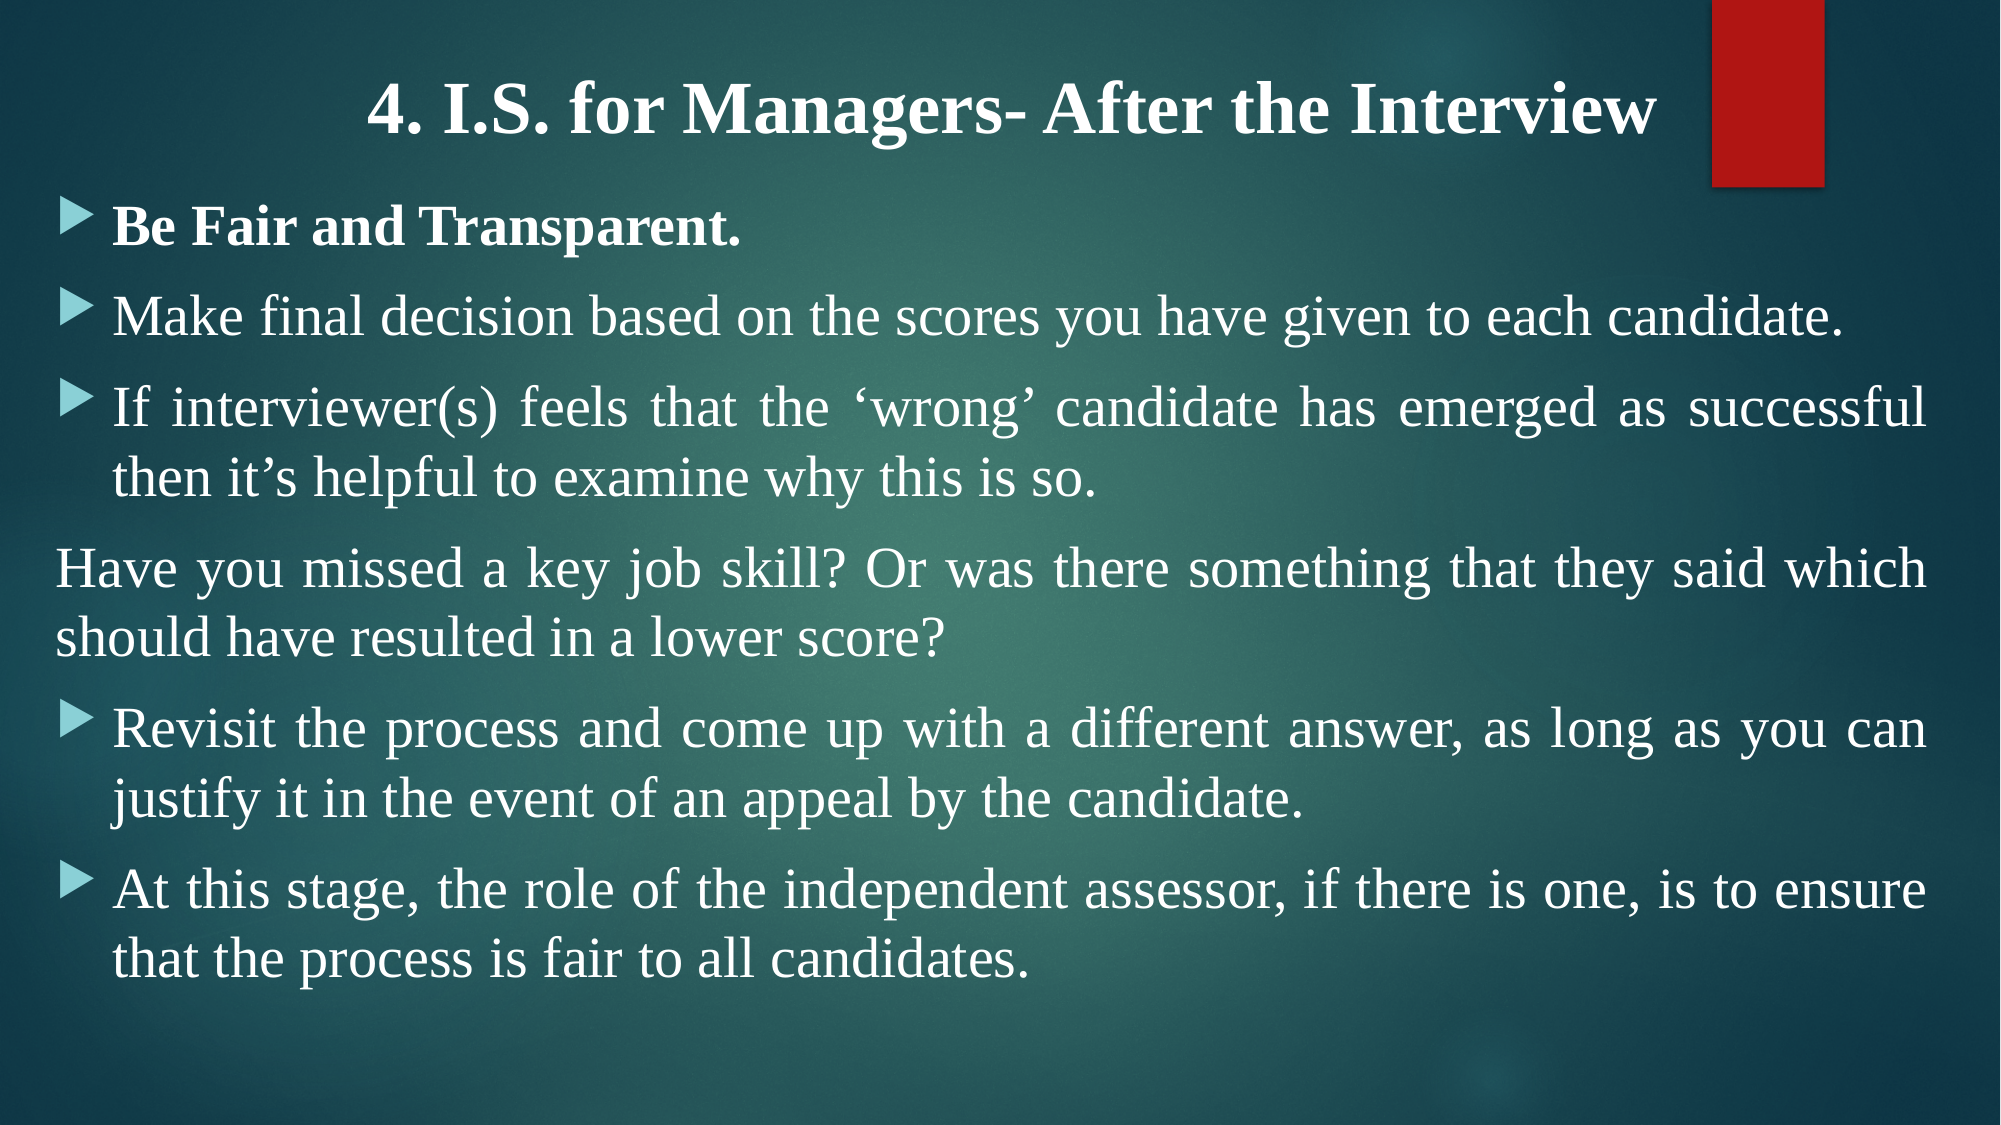

# 4. I.S. for Managers- After the Interview
Be Fair and Transparent.
Make final decision based on the scores you have given to each candidate.
If interviewer(s) feels that the ‘wrong’ candidate has emerged as successful then it’s helpful to examine why this is so.
Have you missed a key job skill? Or was there something that they said which should have resulted in a lower score?
Revisit the process and come up with a different answer, as long as you can justify it in the event of an appeal by the candidate.
At this stage, the role of the independent assessor, if there is one, is to ensure that the process is fair to all candidates.